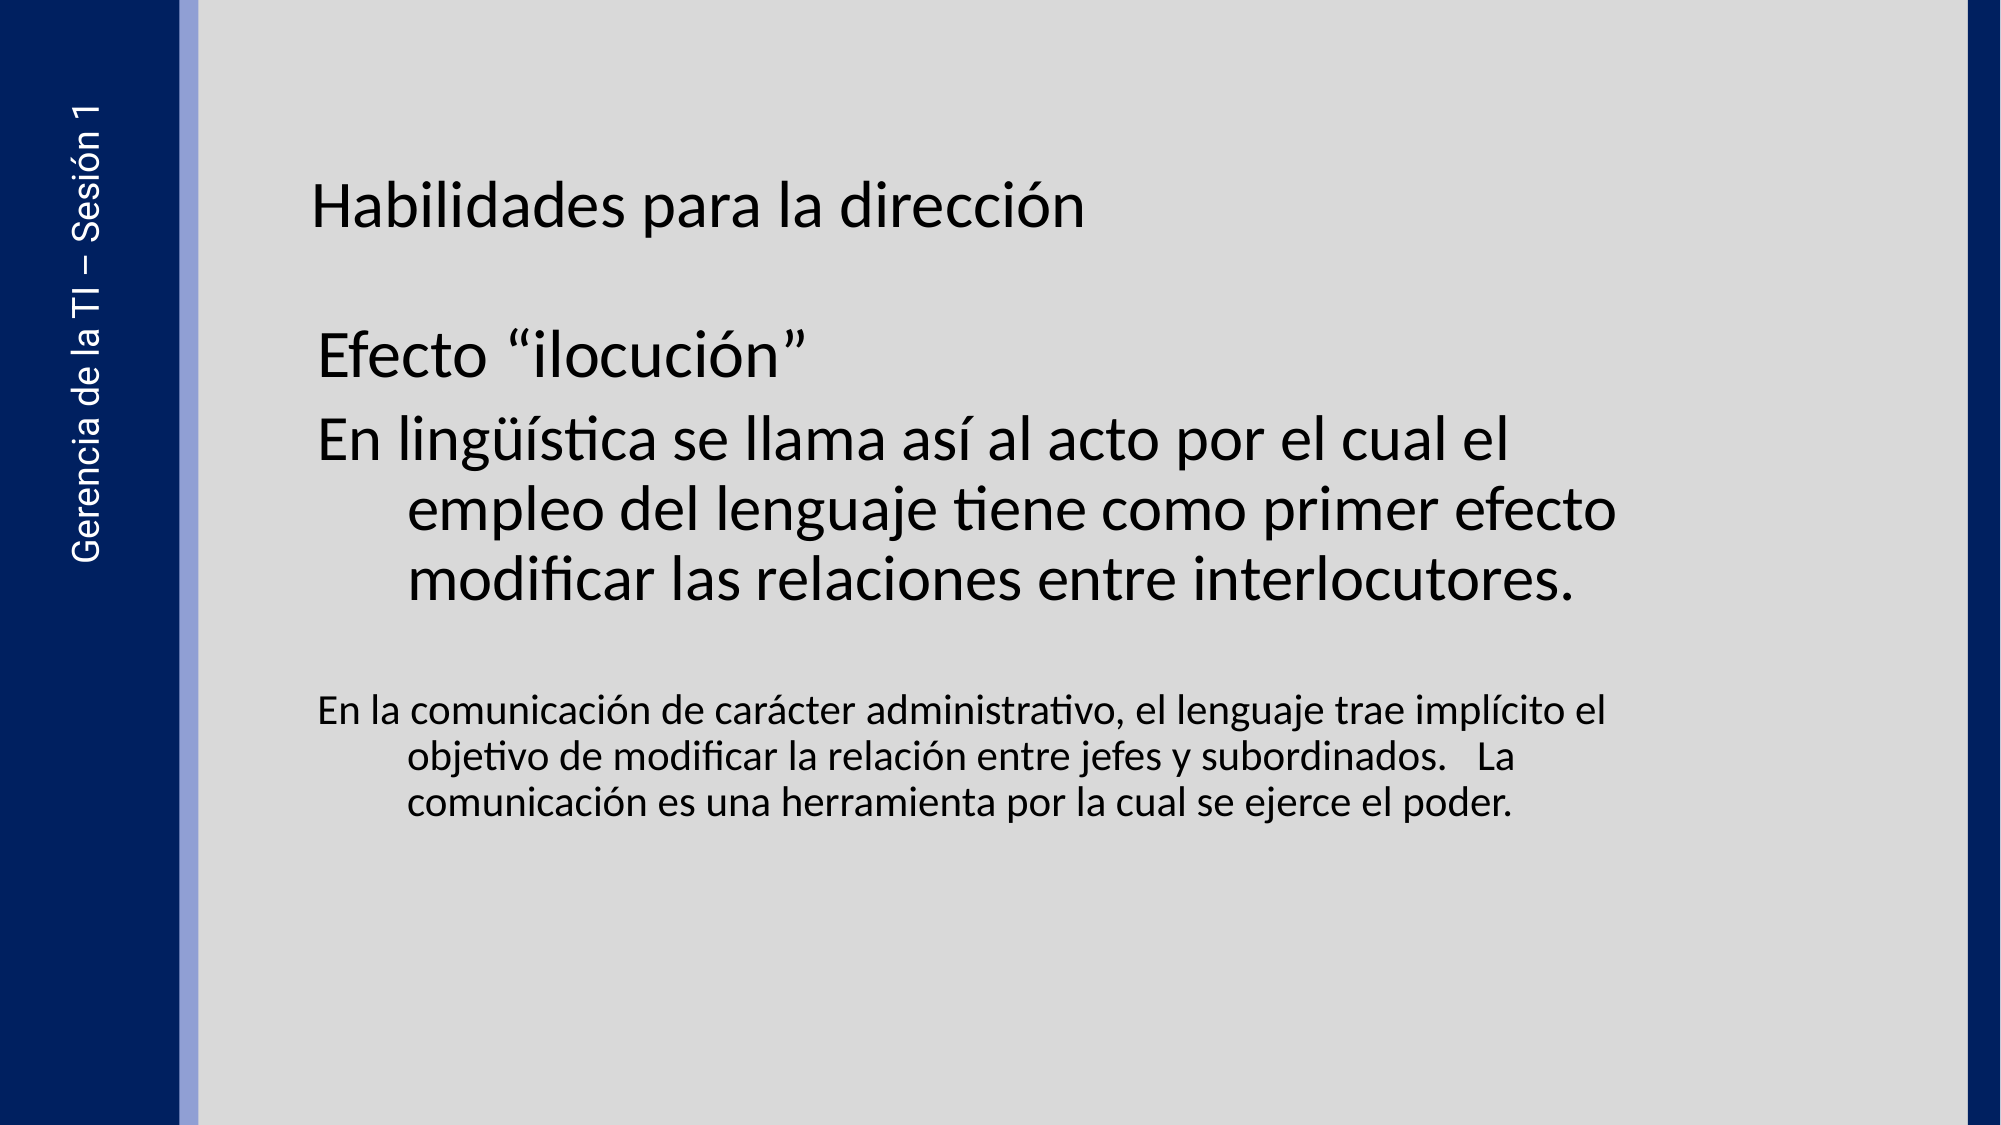

Habilidades para la dirección
Efecto “ilocución”
En lingüística se llama así al acto por el cual el empleo del lenguaje tiene como primer efecto modificar las relaciones entre interlocutores.

En la comunicación de carácter administrativo, el lenguaje trae implícito el objetivo de modificar la relación entre jefes y subordinados.   La comunicación es una herramienta por la cual se ejerce el poder.
Gerencia de la TI – Sesión 1